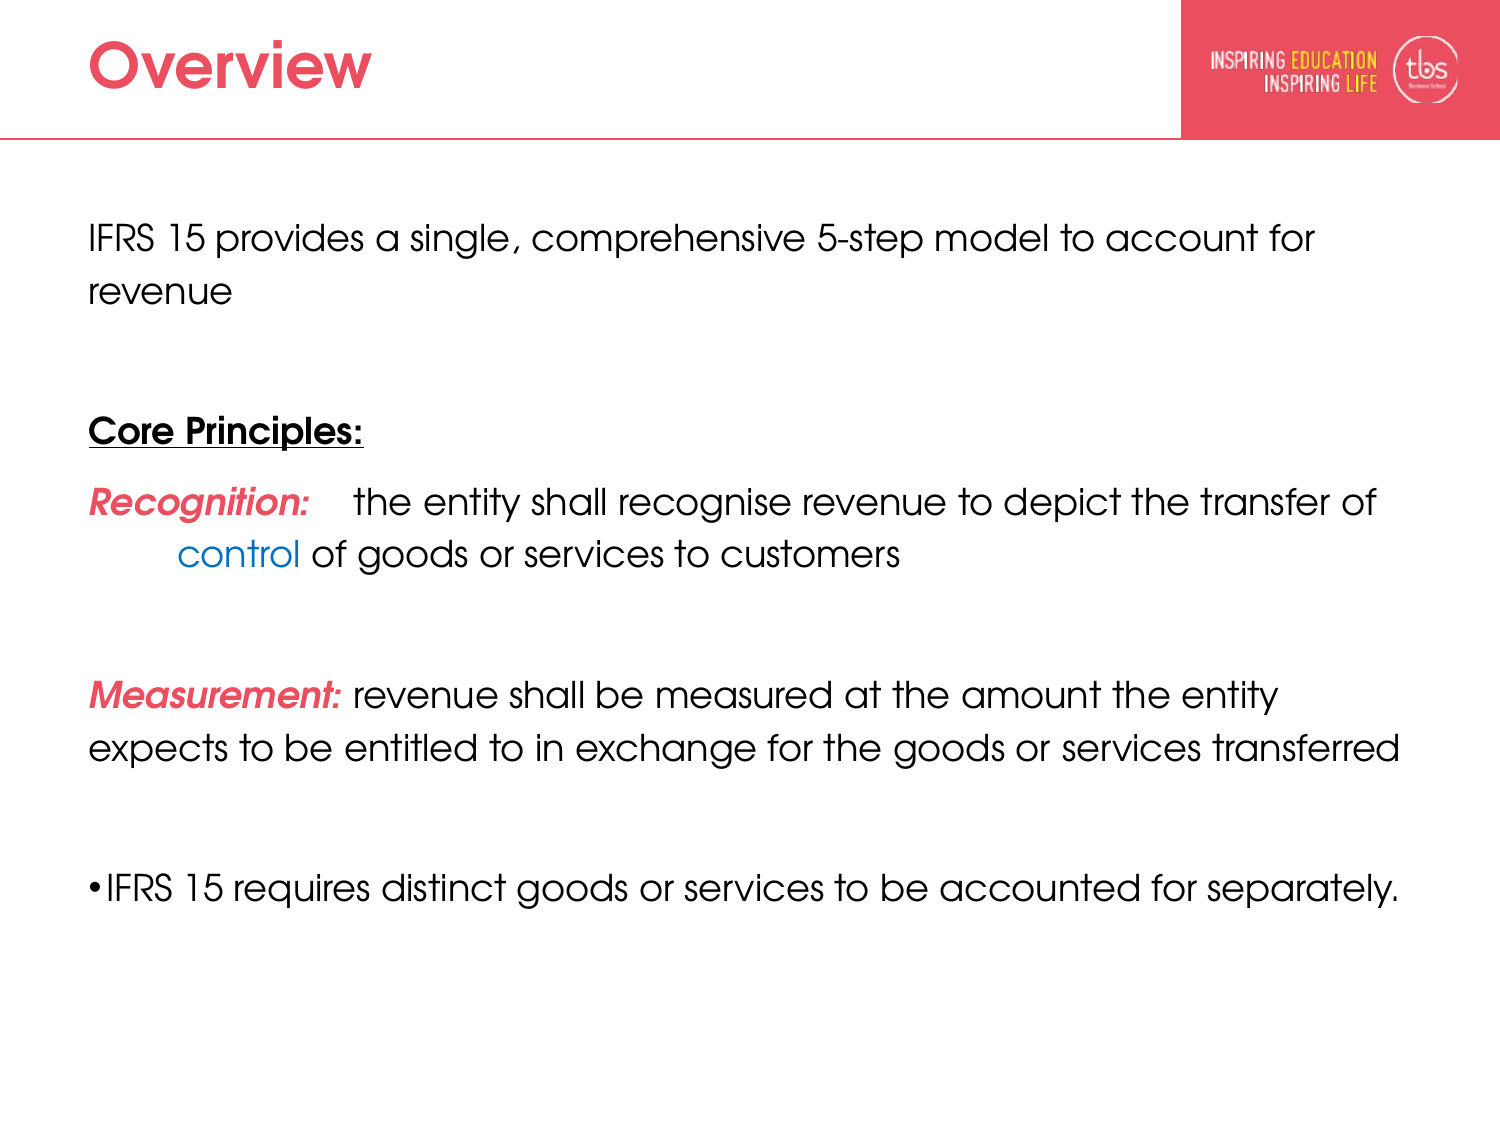

# Overview
IFRS 15 provides a single, comprehensive 5-step model to account for revenue

Core Principles:
Recognition:	the entity shall recognise revenue to depict the transfer of 		control of goods or services to customers

Measurement:	revenue shall be measured at the amount the entity 		expects to be entitled to in exchange for the goods or 		services transferred

 IFRS 15 requires distinct goods or services to be accounted for separately.